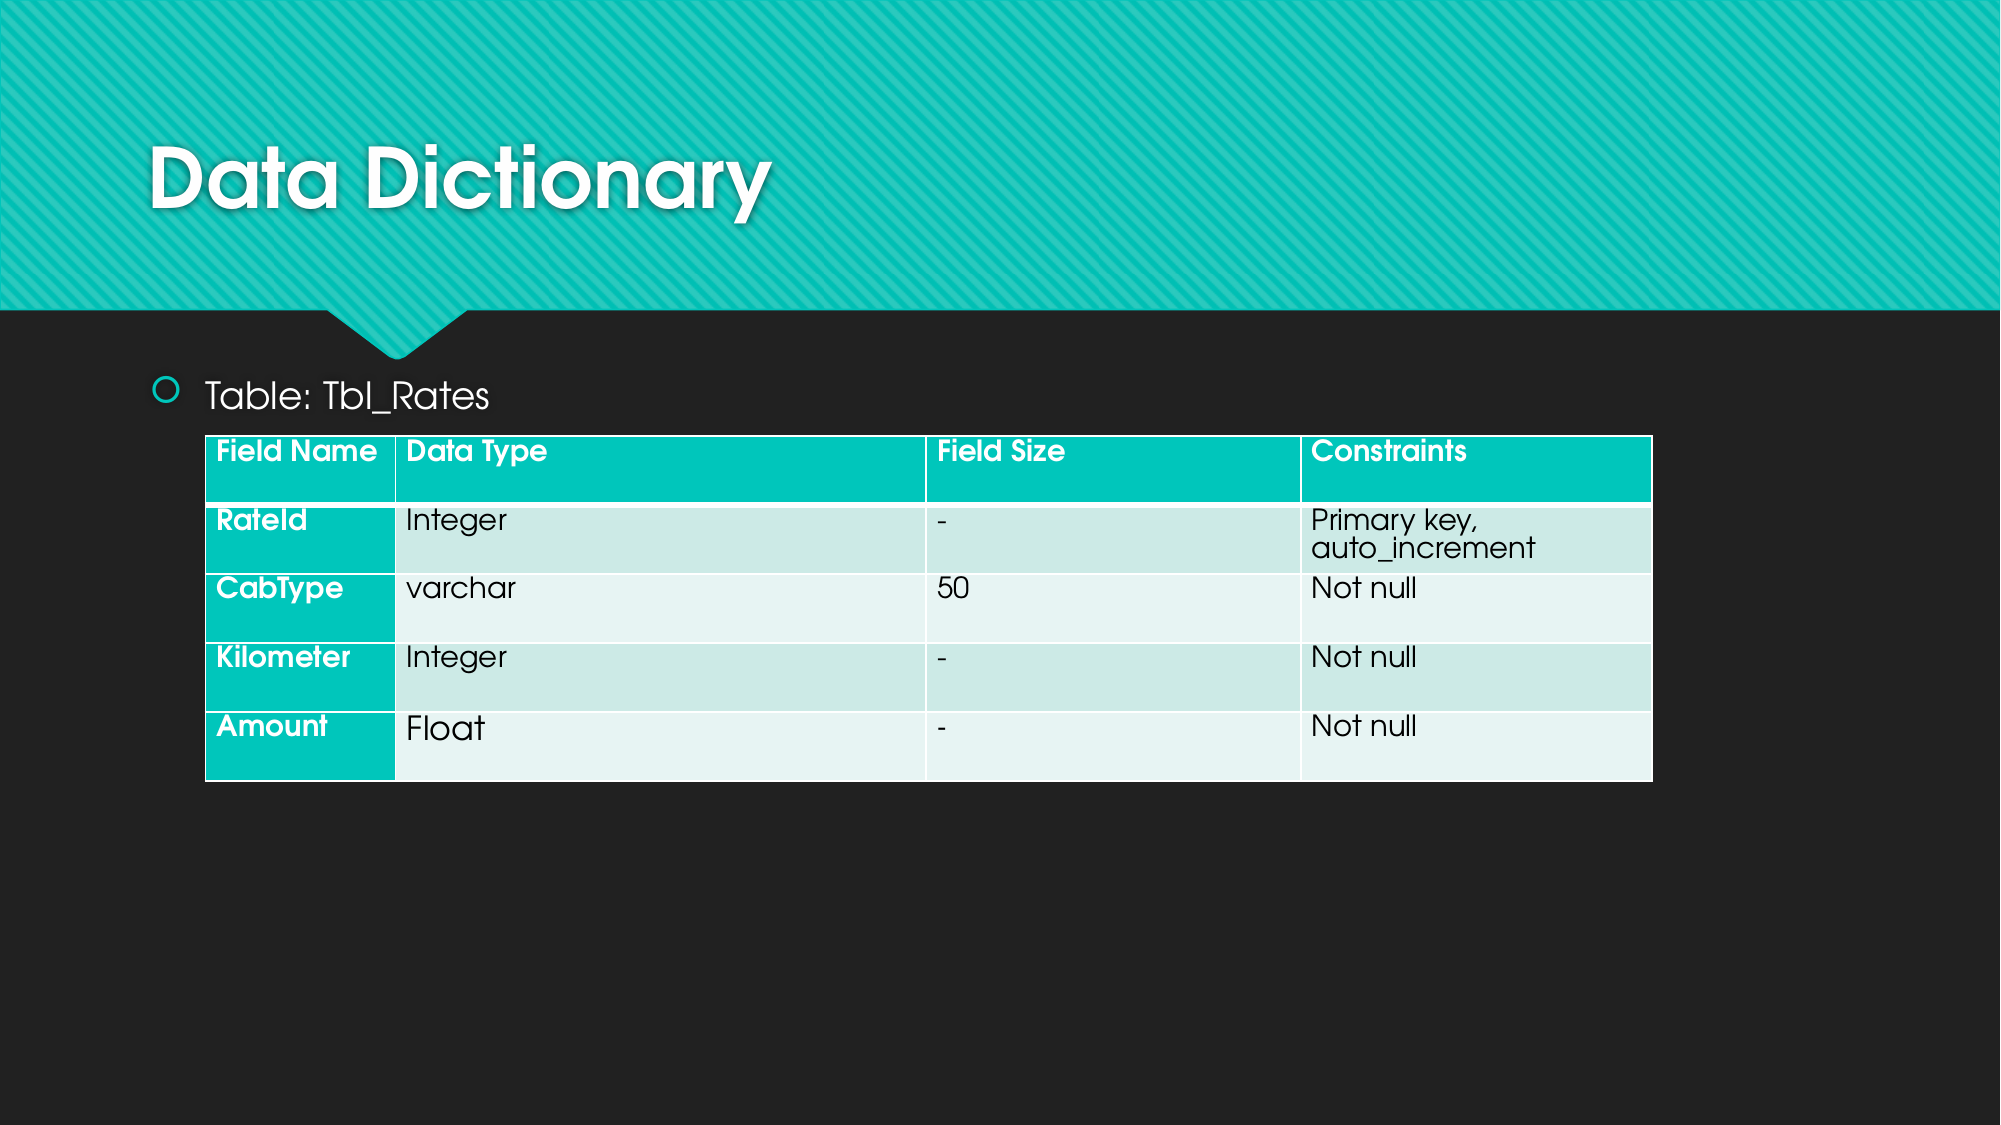

# Data Dictionary
Table: Tbl_Rates
| Field Name | Data Type | Field Size | Constraints |
| --- | --- | --- | --- |
| RateId | Integer | - | Primary key, auto\_increment |
| CabType | varchar | 50 | Not null |
| Kilometer | Integer | - | Not null |
| Amount | Float | - | Not null |